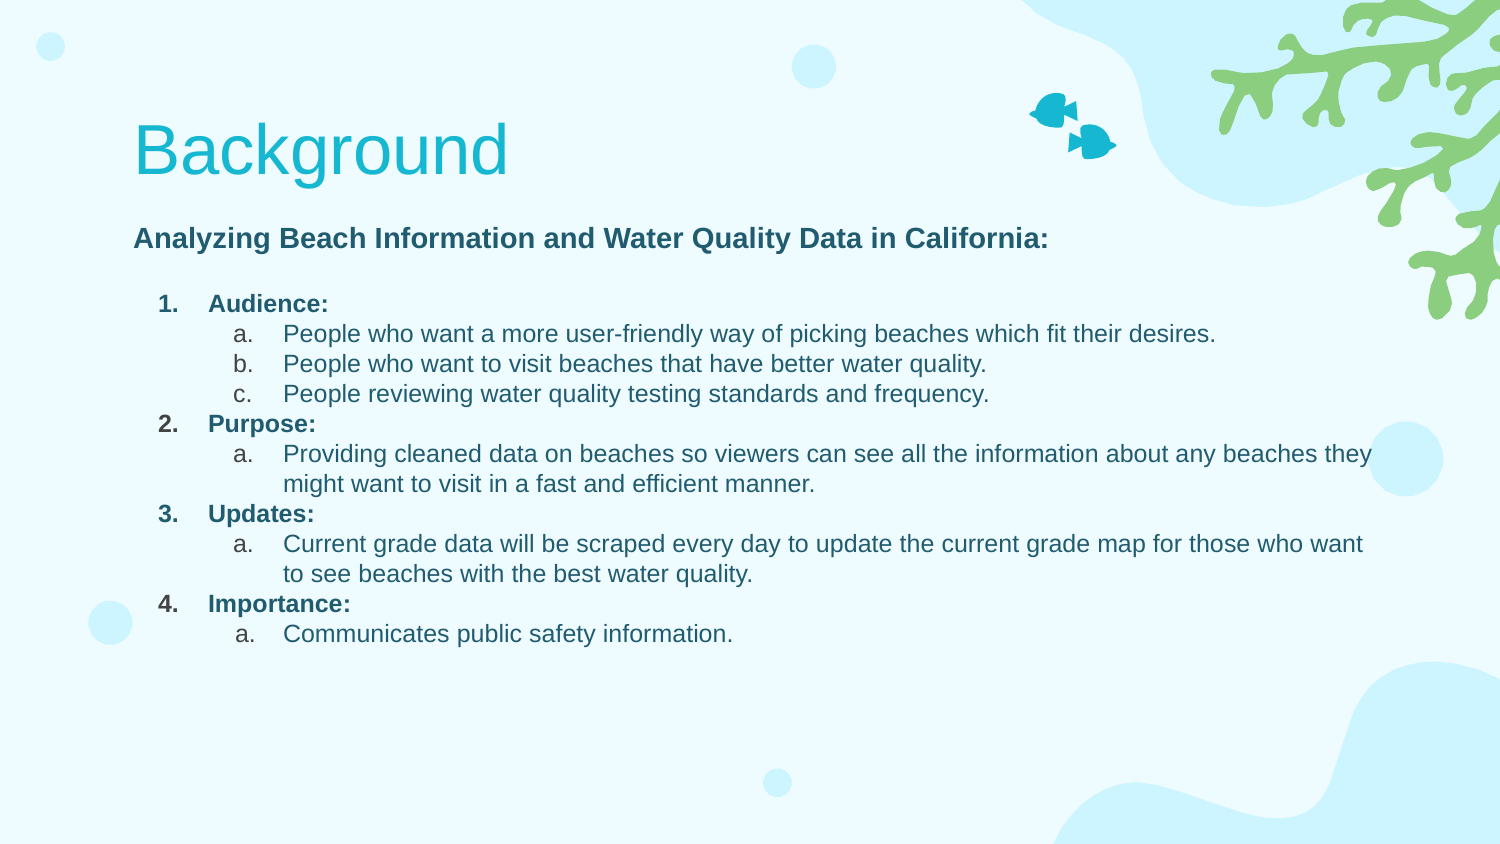

# Background

Analyzing Beach Information and Water Quality Data in California:
Audience:
People who want a more user-friendly way of picking beaches which fit their desires.
People who want to visit beaches that have better water quality.
People reviewing water quality testing standards and frequency.
Purpose:
Providing cleaned data on beaches so viewers can see all the information about any beaches they might want to visit in a fast and efficient manner.
Updates:
Current grade data will be scraped every day to update the current grade map for those who want to see beaches with the best water quality.
Importance:
Communicates public safety information.